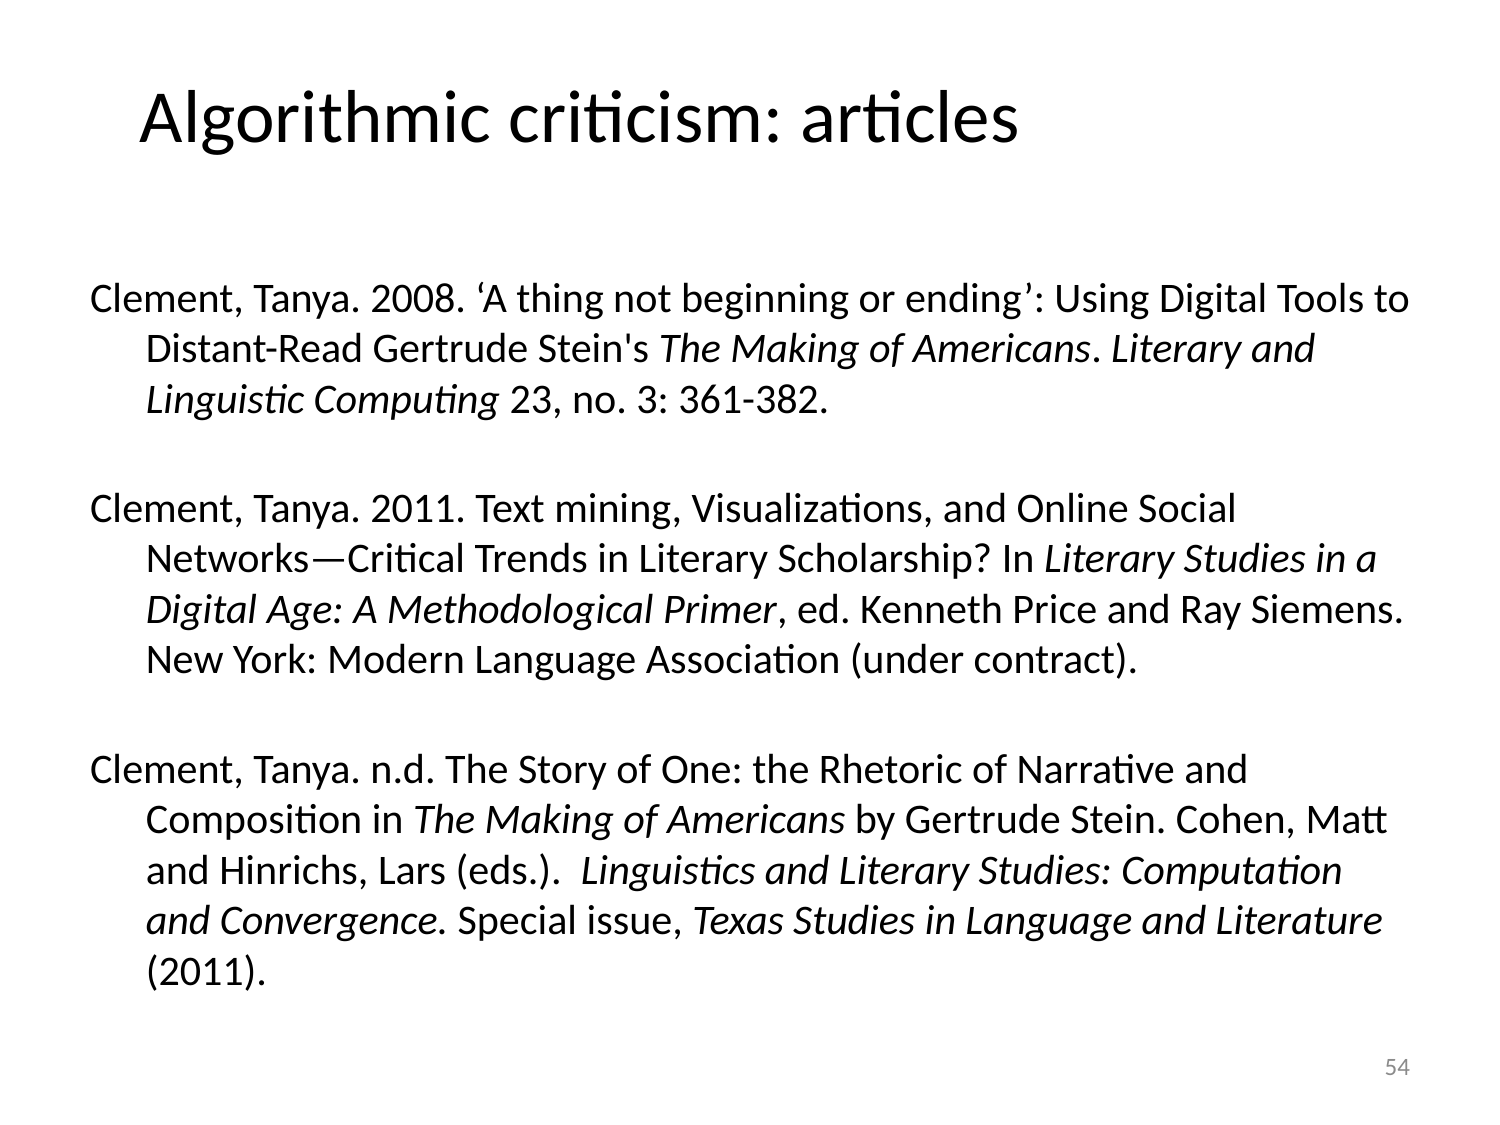

Algorithmic criticism: articles–
#
Clement, Tanya. 2008. ‘A thing not beginning or ending’: Using Digital Tools to Distant-Read Gertrude Stein's The Making of Americans. Literary and Linguistic Computing 23, no. 3: 361-382.
Clement, Tanya. 2011. Text mining, Visualizations, and Online Social Networks—Critical Trends in Literary Scholarship? In Literary Studies in a Digital Age: A Methodological Primer, ed. Kenneth Price and Ray Siemens. New York: Modern Language Association (under contract).
Clement, Tanya. n.d. The Story of One: the Rhetoric of Narrative and Composition in The Making of Americans by Gertrude Stein. Cohen, Matt and Hinrichs, Lars (eds.).  Linguistics and Literary Studies: Computation and Convergence. Special issue, Texas Studies in Language and Literature (2011).

54